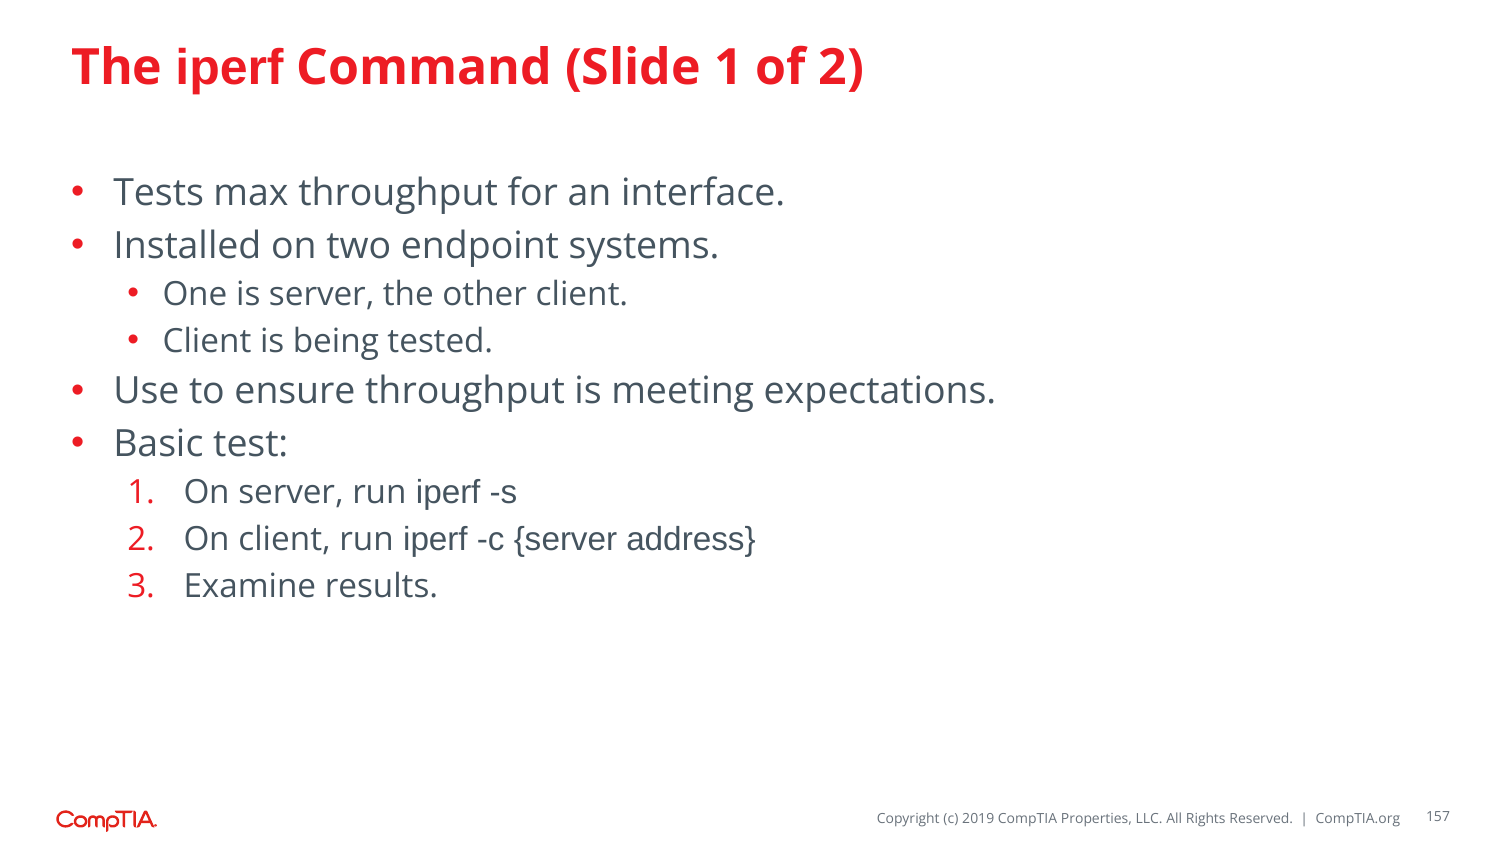

# The iperf Command (Slide 1 of 2)
Tests max throughput for an interface.
Installed on two endpoint systems.
One is server, the other client.
Client is being tested.
Use to ensure throughput is meeting expectations.
Basic test:
On server, run iperf -s
On client, run iperf -c {server address}
Examine results.
157